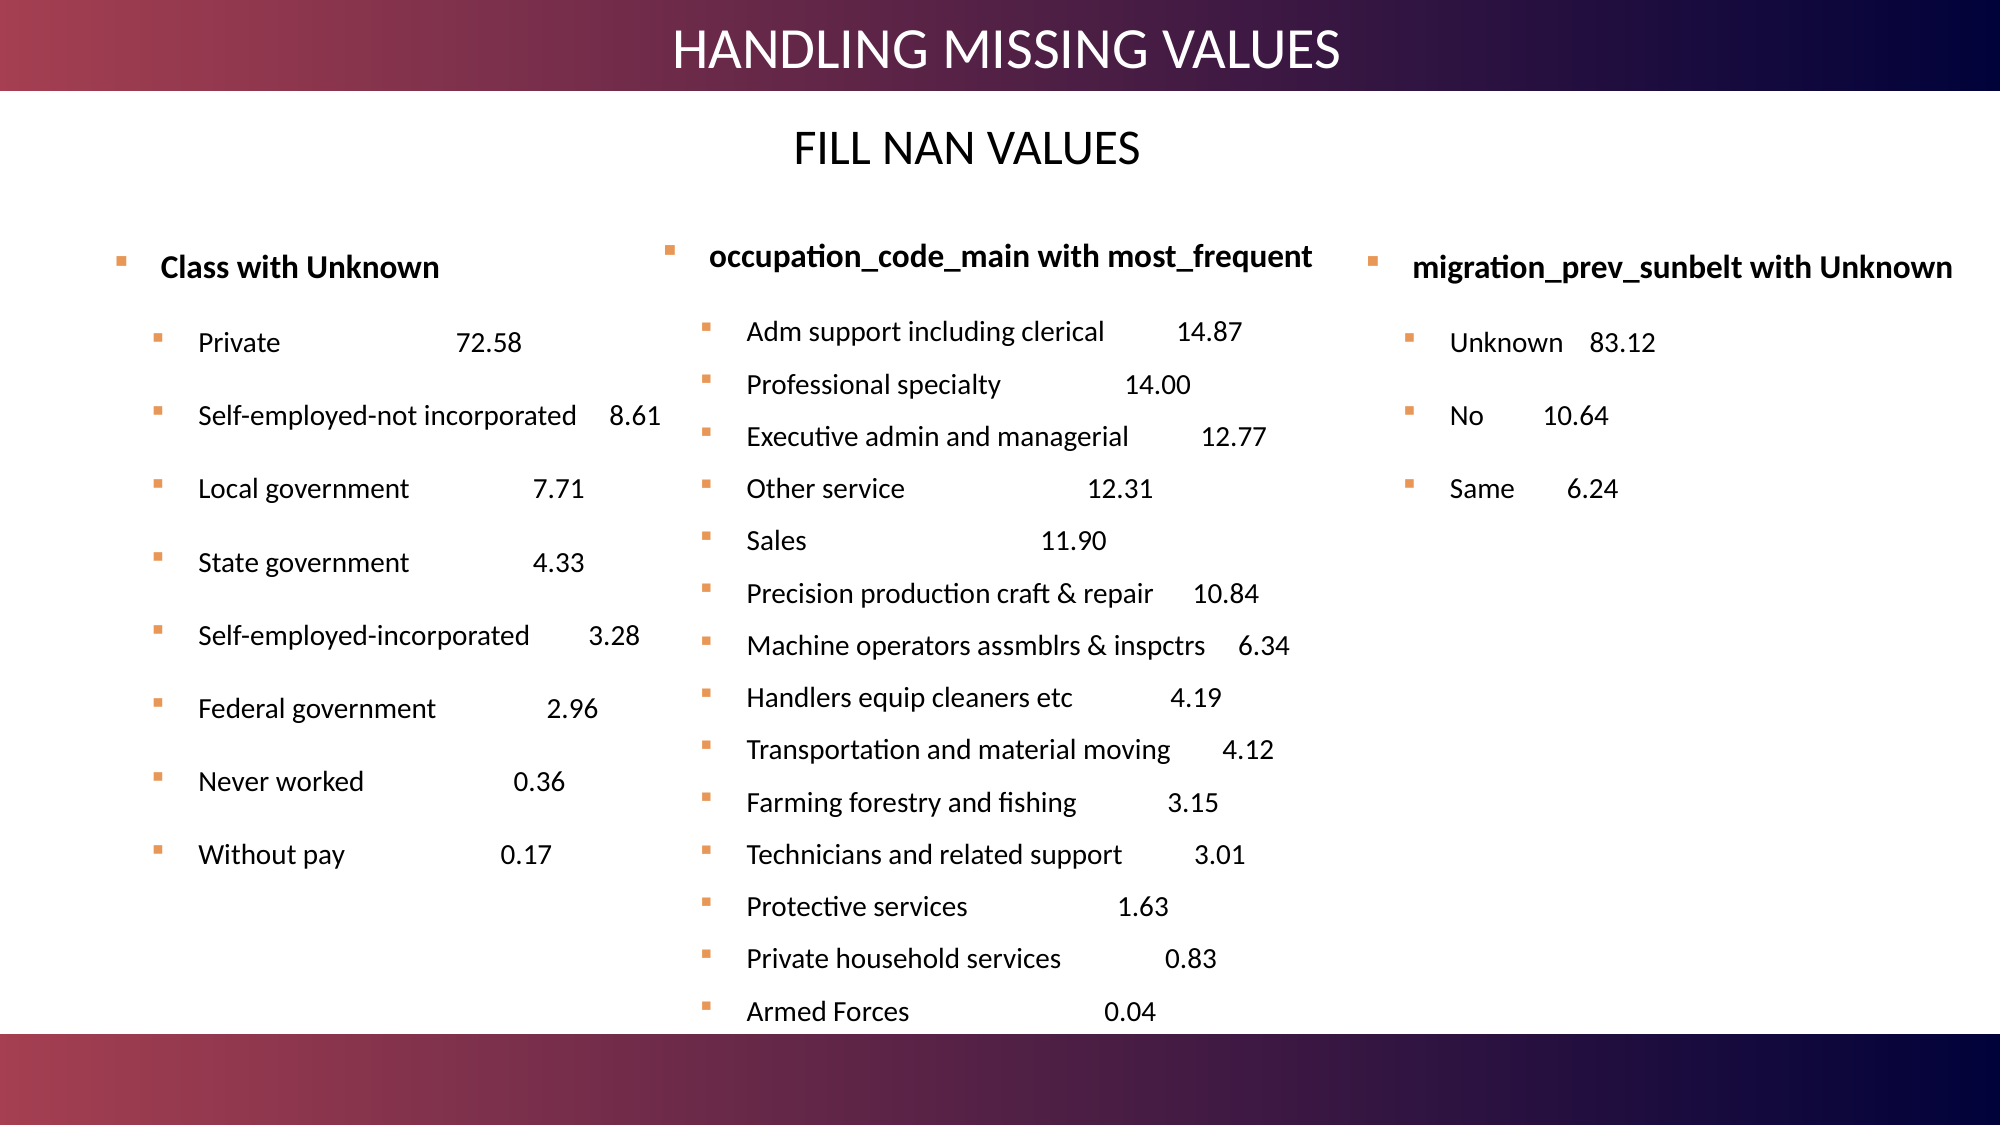

HANDLING MISSING VALUES
FILL NAN VALUES

occupation_code_main with most_frequent
Adm support including clerical           14.87
Professional specialty                   14.00
Executive admin and managerial           12.77
Other service                            12.31
Sales                                    11.90
Precision production craft & repair      10.84
Machine operators assmblrs & inspctrs     6.34
Handlers equip cleaners etc               4.19
Transportation and material moving        4.12
Farming forestry and fishing              3.15
Technicians and related support           3.01
Protective services                       1.63
Private household services                0.83
Armed Forces                              0.04
Class with Unknown
Private                           72.58
Self-employed-not incorporated     8.61
Local government                   7.71
State government                   4.33
Self-employed-incorporated         3.28
Federal government                 2.96
Never worked                       0.36
Without pay                        0.17
migration_prev_sunbelt with Unknown
Unknown    83.12
No         10.64
Same        6.24